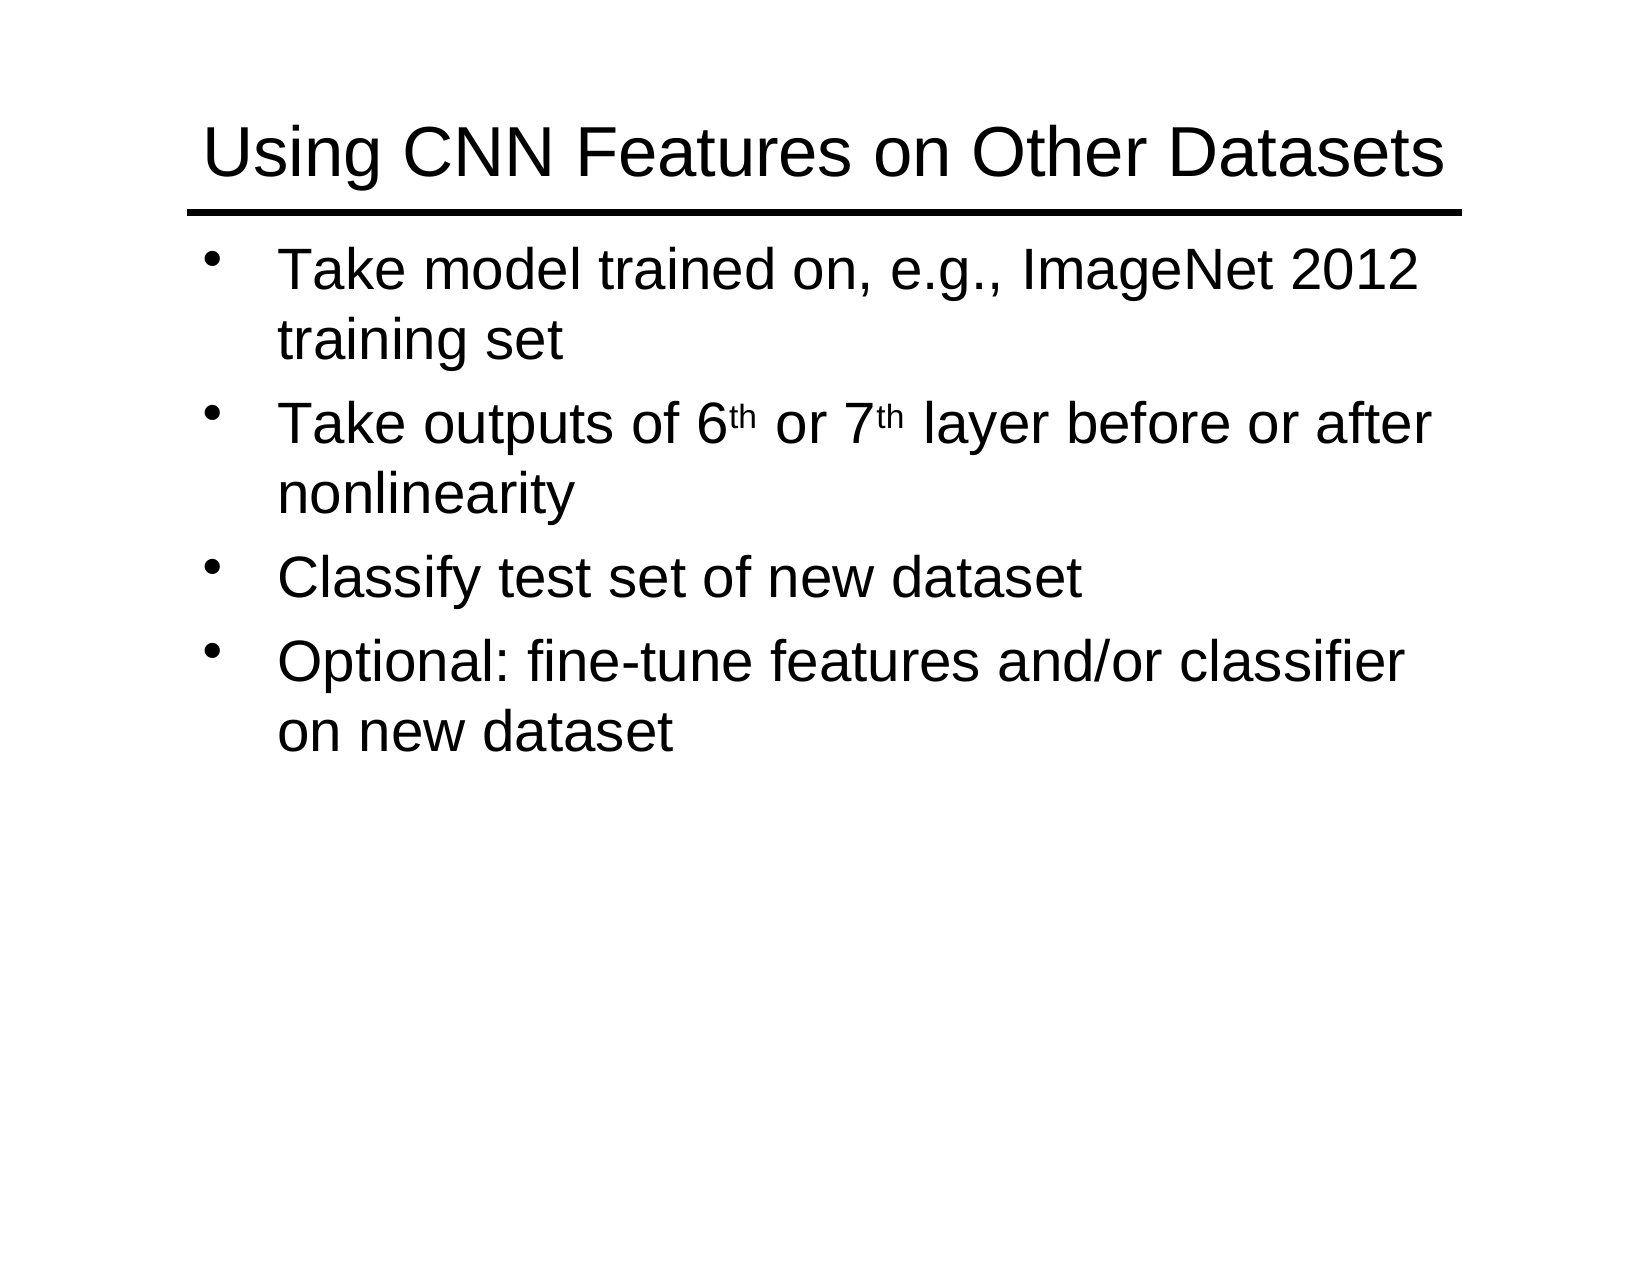

# Using CNN Features on Other Datasets
Take model trained on, e.g., ImageNet 2012 training set
Take outputs of 6th  or 7th  layer before or after nonlinearity
Classify test set of new dataset
Optional: fine-tune features and/or classifier on new dataset